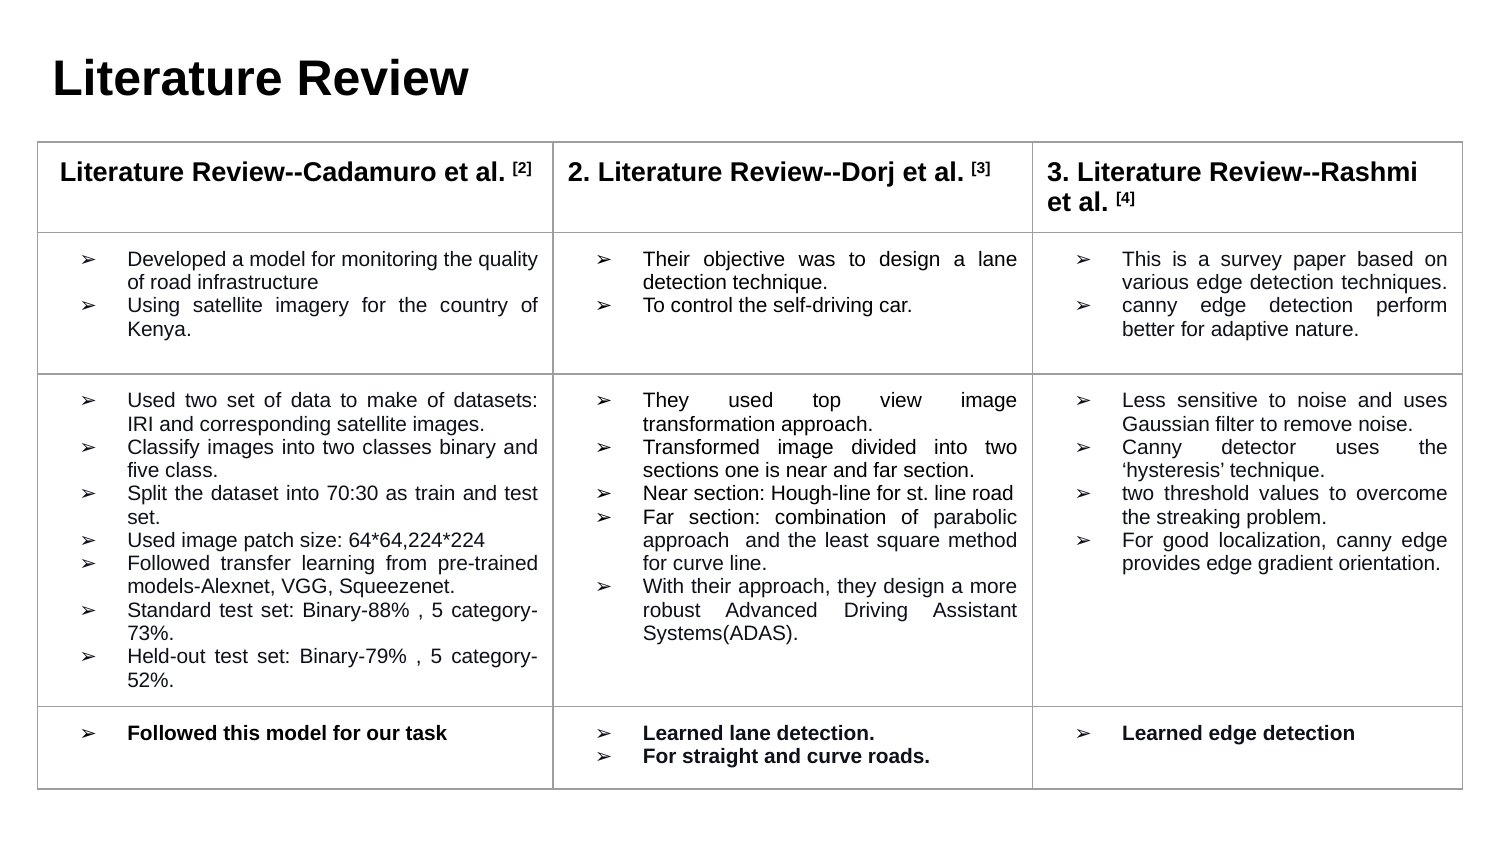

Literature Review
| Literature Review--Cadamuro et al. [2] | 2. Literature Review--Dorj et al. [3] | 3. Literature Review--Rashmi et al. [4] |
| --- | --- | --- |
| Developed a model for monitoring the quality of road infrastructure Using satellite imagery for the country of Kenya. | Their objective was to design a lane detection technique. To control the self-driving car. | This is a survey paper based on various edge detection techniques. canny edge detection perform better for adaptive nature. |
| Used two set of data to make of datasets: IRI and corresponding satellite images. Classify images into two classes binary and five class. Split the dataset into 70:30 as train and test set. Used image patch size: 64\*64,224\*224 Followed transfer learning from pre-trained models-Alexnet, VGG, Squeezenet. Standard test set: Binary-88% , 5 category- 73%. Held-out test set: Binary-79% , 5 category- 52%. | They used top view image transformation approach. Transformed image divided into two sections one is near and far section. Near section: Hough-line for st. line road Far section: combination of parabolic approach and the least square method for curve line. With their approach, they design a more robust Advanced Driving Assistant Systems(ADAS). | Less sensitive to noise and uses Gaussian filter to remove noise. Canny detector uses the ‘hysteresis’ technique. two threshold values to overcome the streaking problem. For good localization, canny edge provides edge gradient orientation. |
| Followed this model for our task | Learned lane detection. For straight and curve roads. | Learned edge detection |